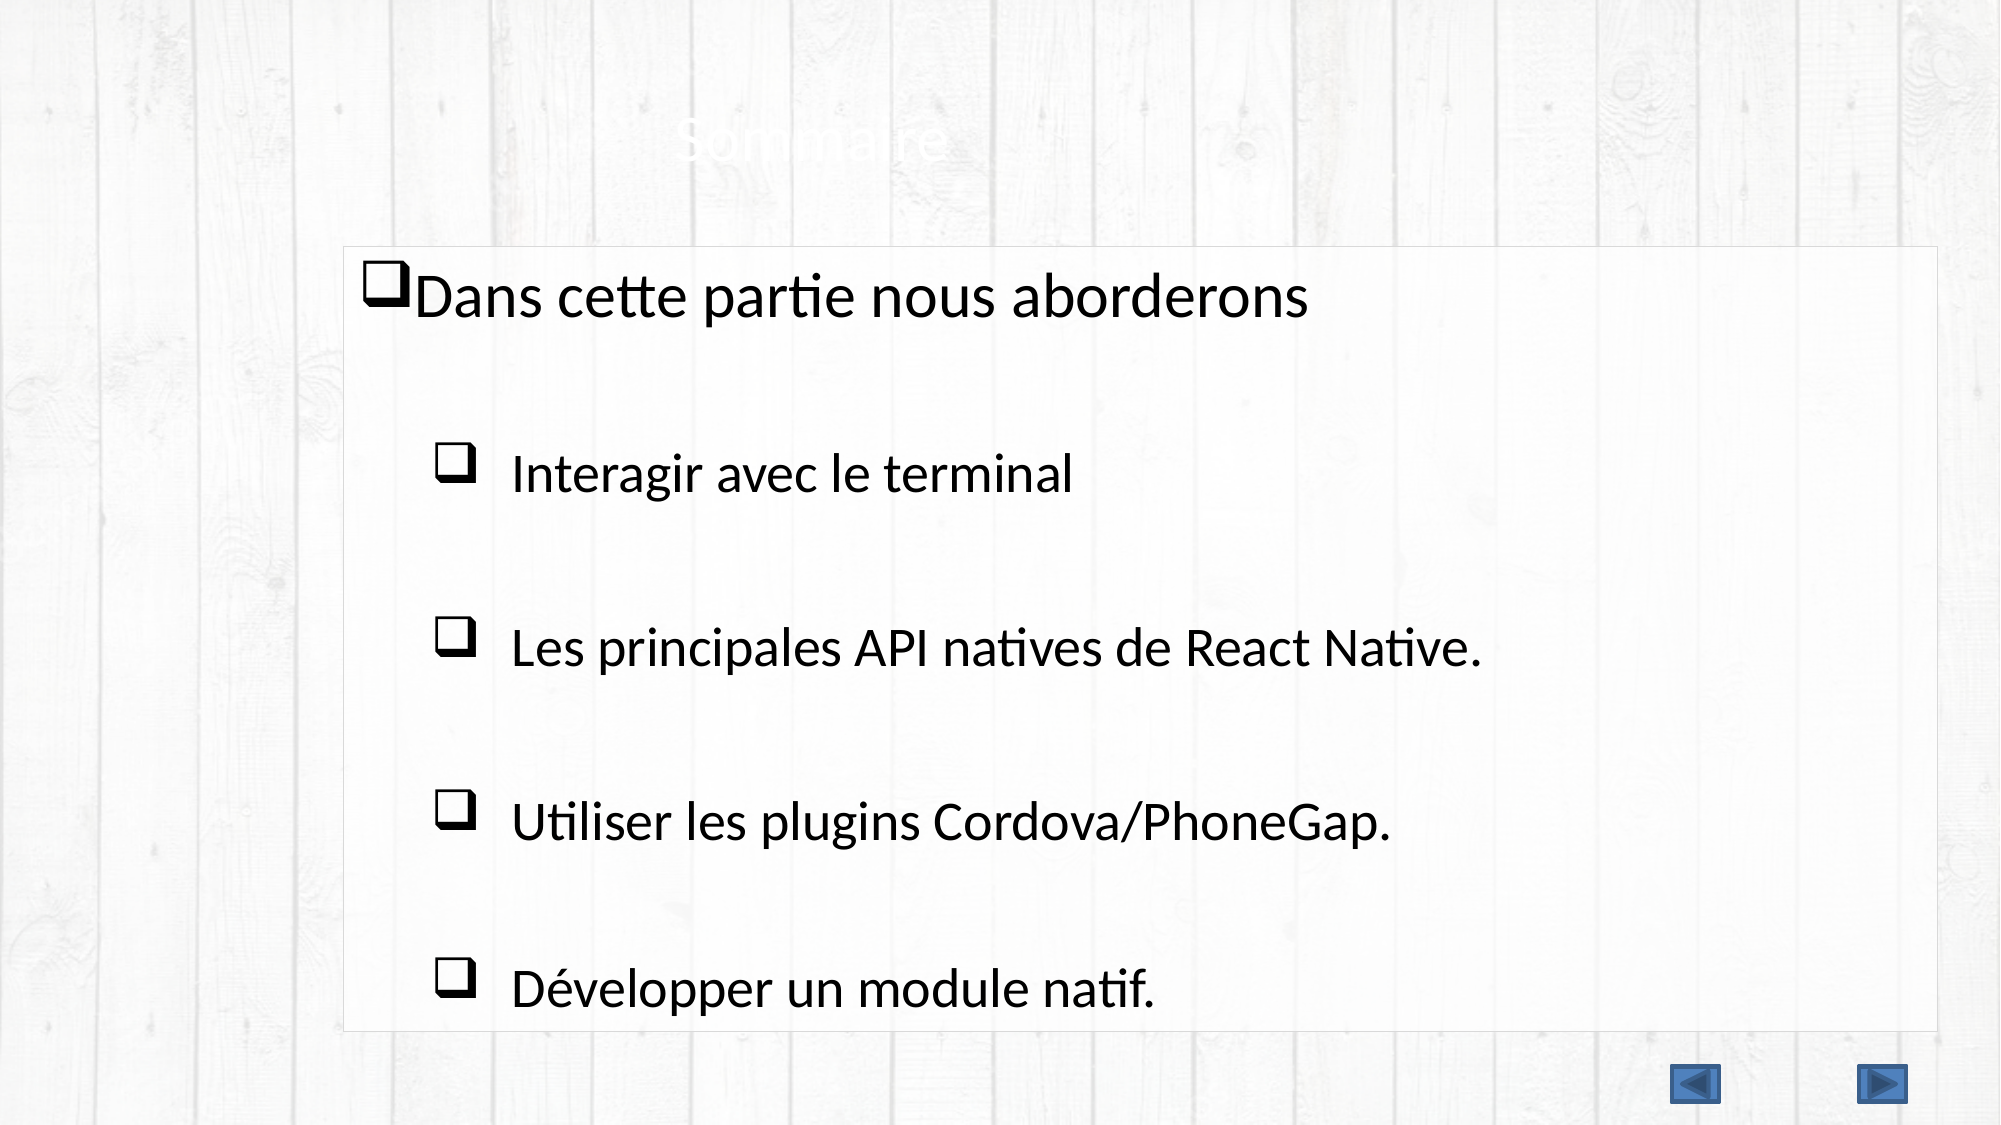

# Sommaire
Dans cette partie nous aborderons

Interagir avec le terminal

Les principales API natives de React Native.

Utiliser les plugins Cordova/PhoneGap.

Développer un module natif.